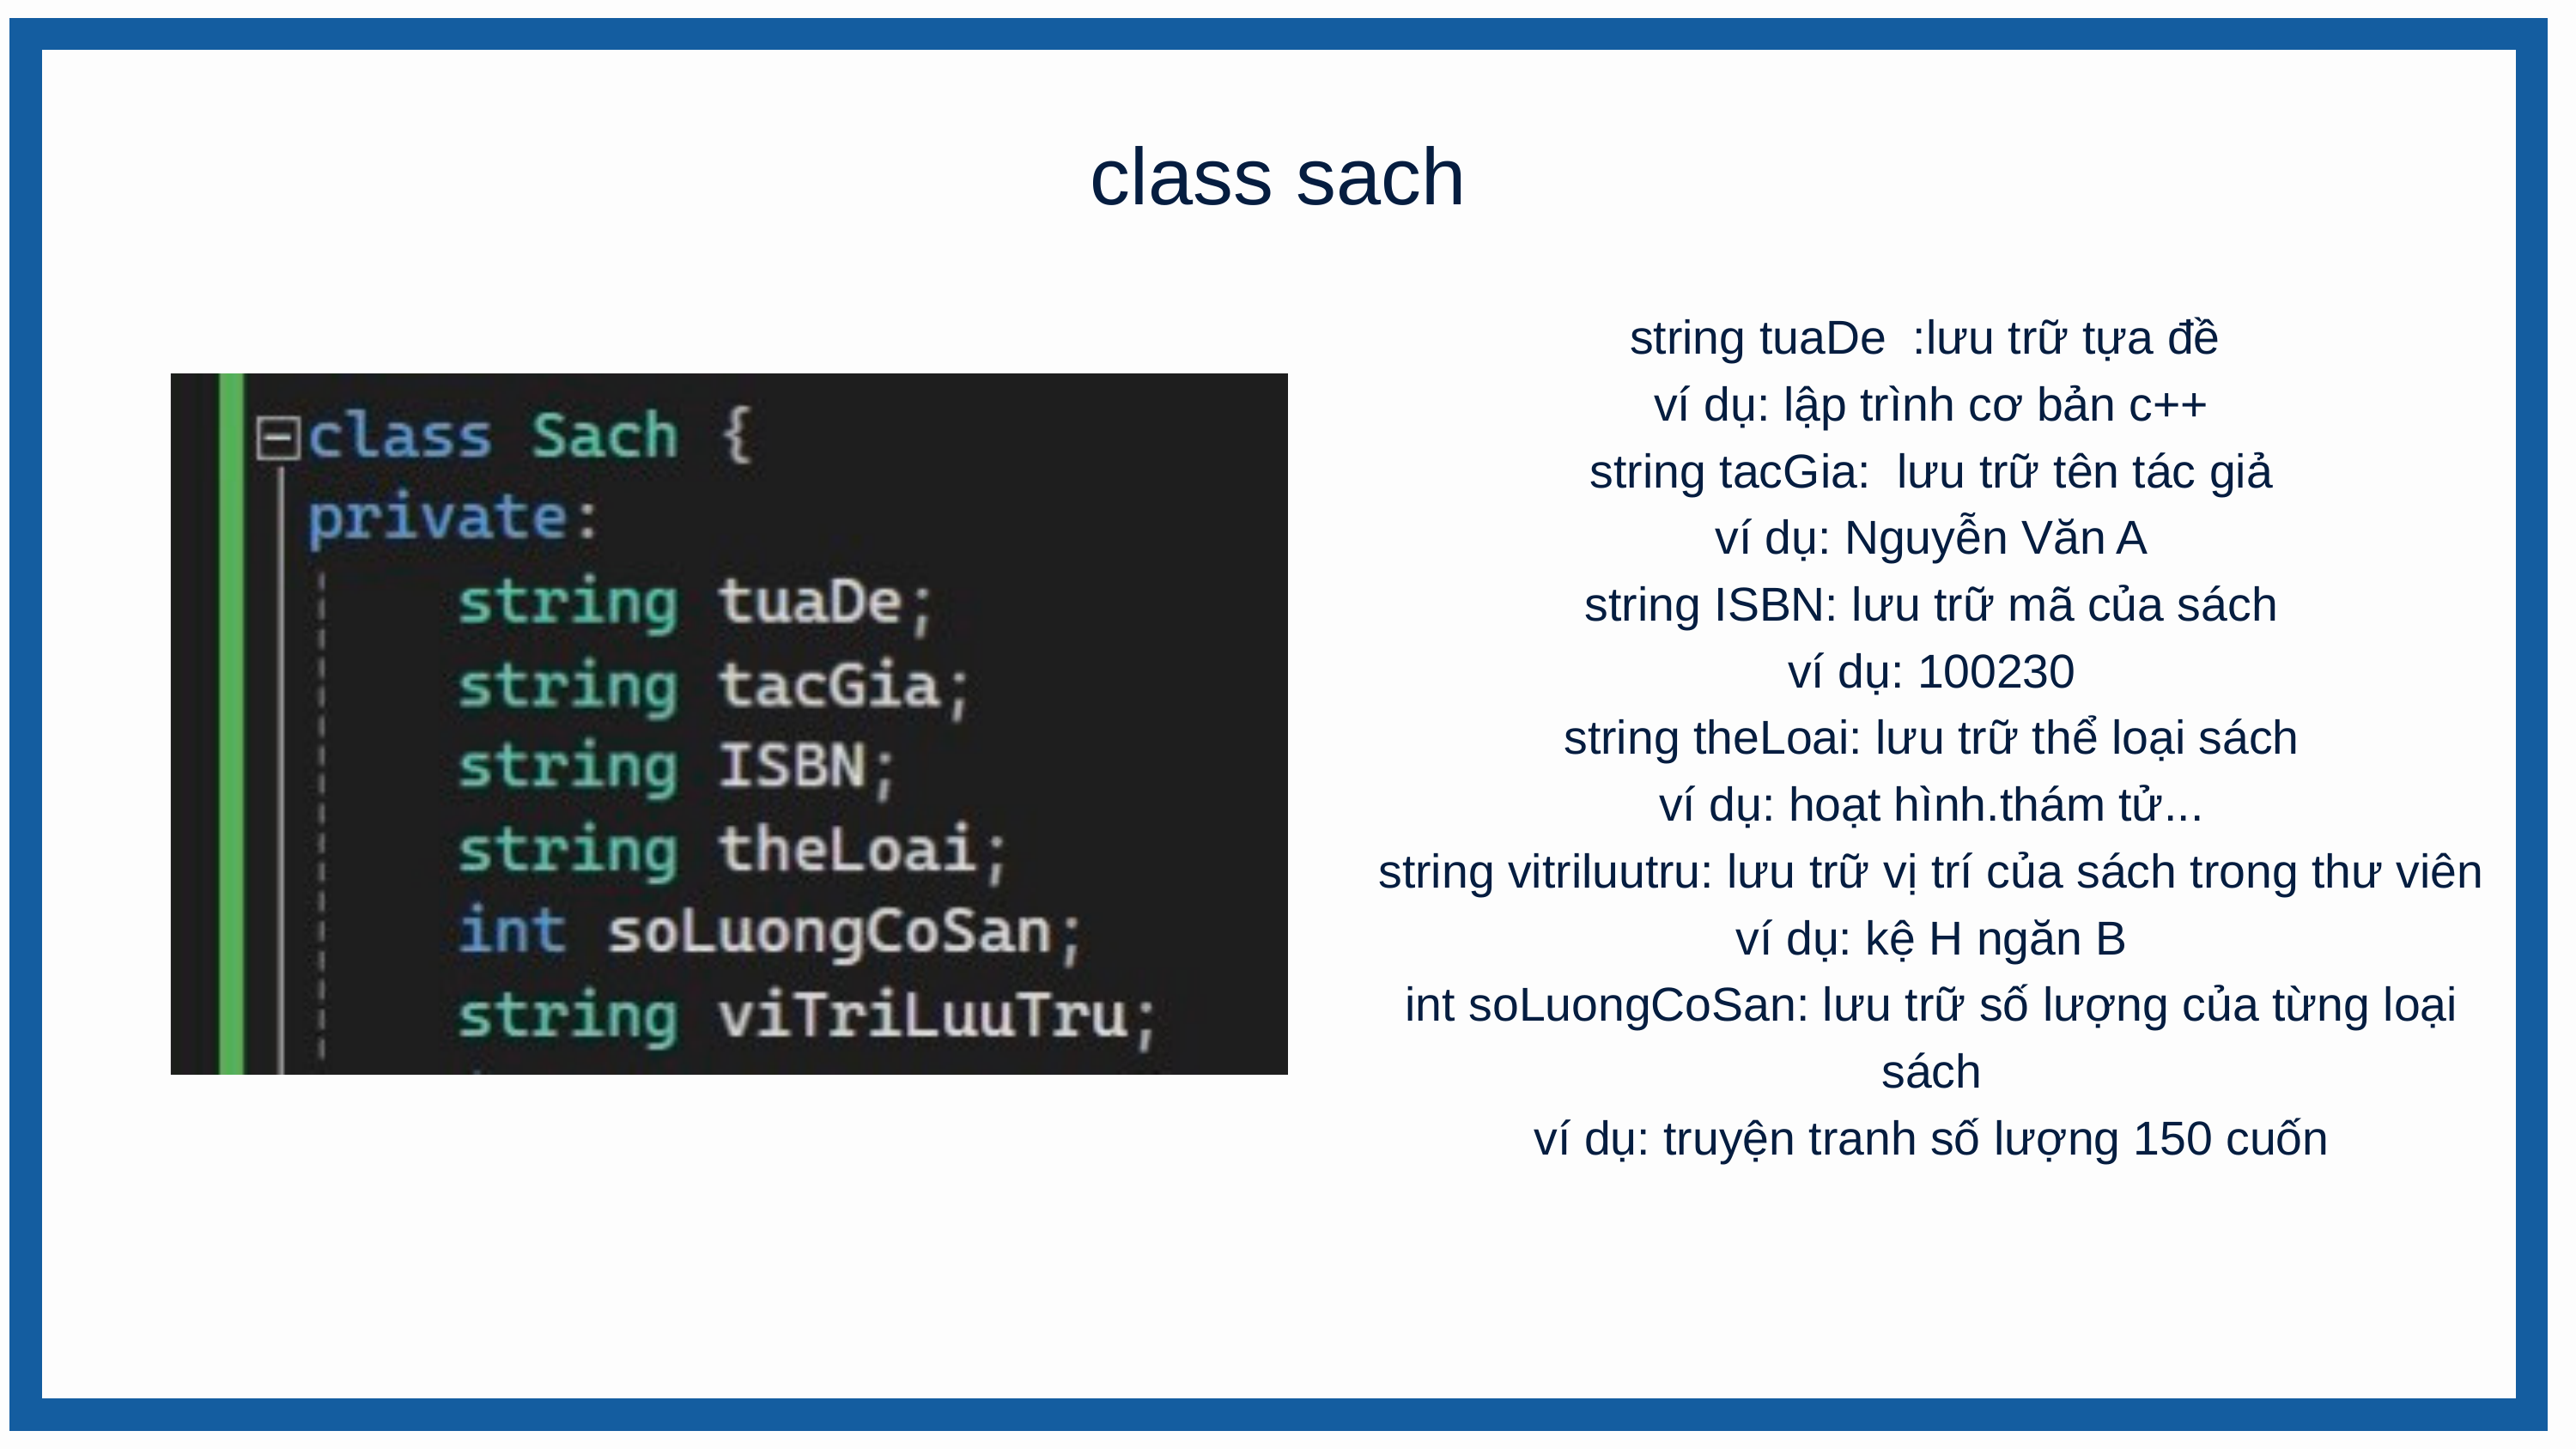

class sach
string tuaDe  :lưu trữ tựa đề
ví dụ: lập trình cơ bản c++
string tacGia:  lưu trữ tên tác giả
ví dụ: Nguyễn Văn A
string ISBN: lưu trữ mã của sách
ví dụ: 100230
string theLoai: lưu trữ thể loại sách
ví dụ: hoạt hình.thám tử...
string vitriluutru: lưu trữ vị trí của sách trong thư viên
ví dụ: kệ H ngăn B
int soLuongCoSan: lưu trữ số lượng của từng loại sách
ví dụ: truyện tranh số lượng 150 cuốn